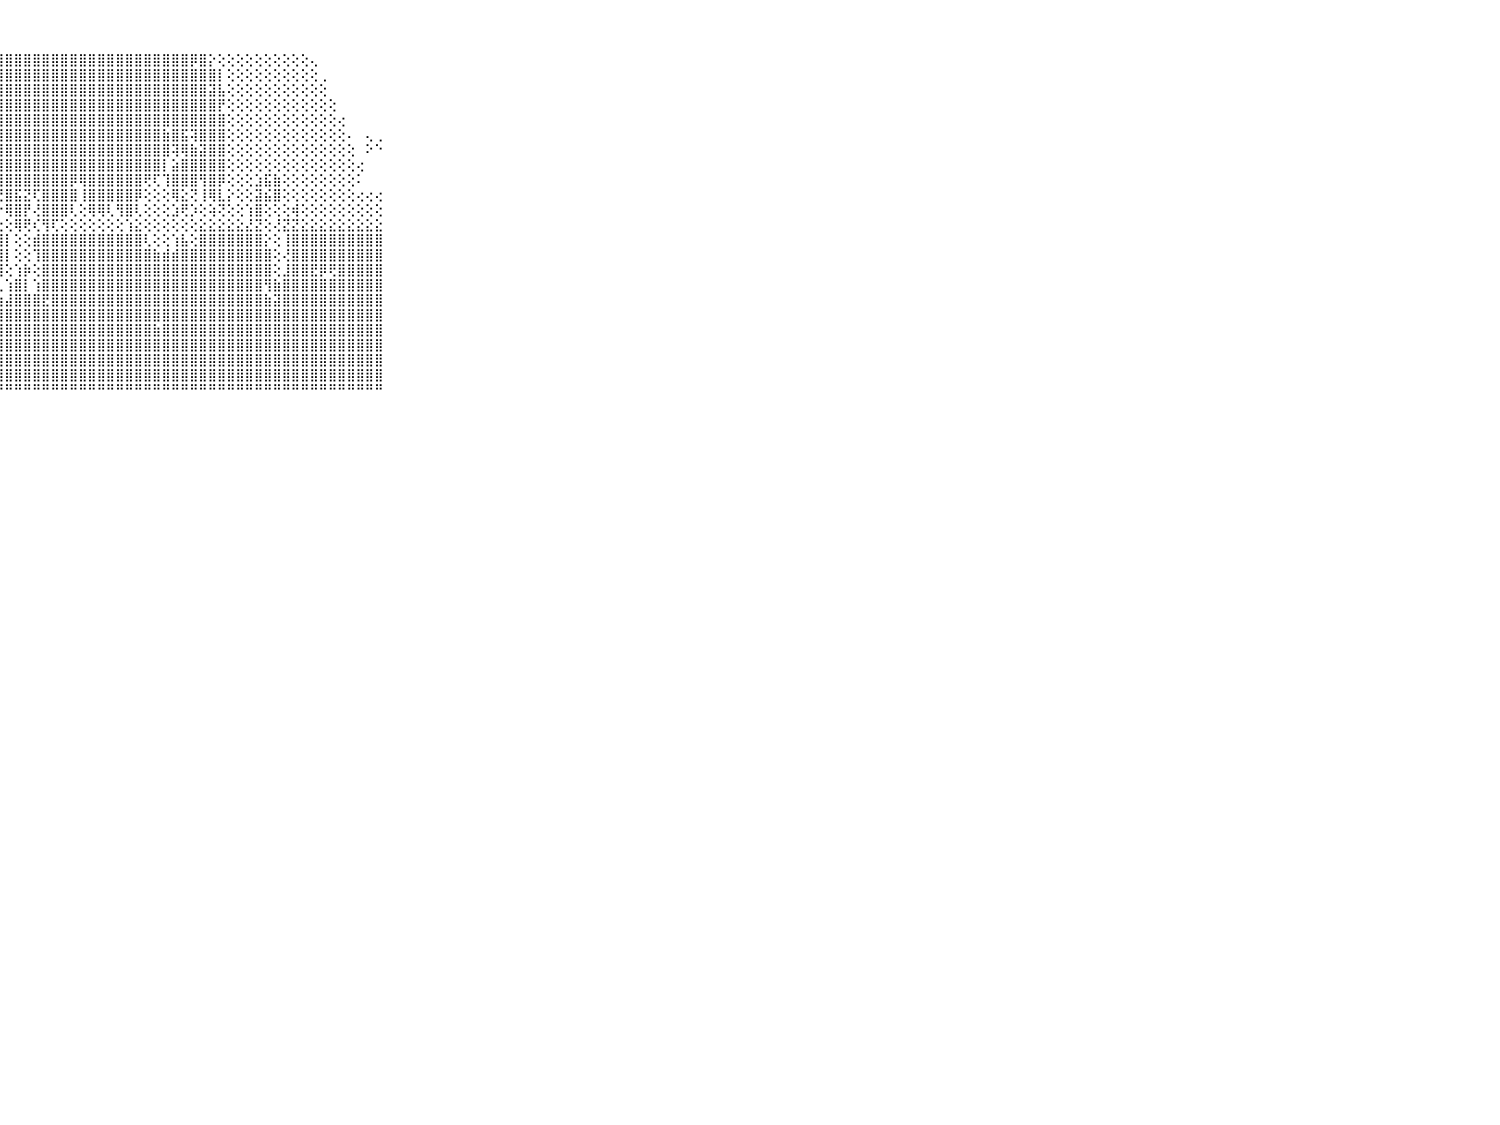

⠀⠀⠀⠀⠀⠀⠀⠀⠀⠀⠀⣿⣿⣿⣿⣿⣿⣿⣿⣿⣿⣿⣿⣿⣿⣿⣿⣿⣿⣿⣿⣿⣿⣿⣿⣿⣿⣿⣿⣿⣿⣿⣿⣿⣿⣿⣿⣿⡿⣿⡕⢕⢕⢕⢕⢕⢕⢕⢕⢕⢕⢄⠀⠀⠀⠀⠀⠀⠀⠀⠀⠀⠀⠀⠀⠀⠀⠀⠀⠀⠀
⠀⠀⠀⠀⠀⠀⠀⠀⠀⠀⠀⣿⣿⣿⣿⣿⣿⣿⣿⣿⣿⣿⣿⣿⣿⣿⣿⣿⣿⣿⣿⣿⣿⣿⣿⣿⣿⣿⣿⣿⣿⣿⣿⣿⣿⣿⣿⣿⣿⣿⣿⡇⢕⢕⢕⢕⢕⢕⢕⢕⢕⢕⢀⠀⠀⠀⠀⠀⠀⠀⠀⠀⠀⠀⠀⠀⠀⠀⠀⠀⠀
⠀⠀⠀⠀⠀⠀⠀⠀⠀⠀⠀⣿⣿⣿⣿⣿⣿⣿⣿⣿⣿⣿⣿⣿⣿⣿⣿⣿⣿⣿⣿⣿⣿⣿⣿⣿⣿⣿⣿⣿⣿⣿⣿⣿⣿⣿⣿⣿⣿⣿⣽⣧⢕⢕⢕⢕⢕⢕⢕⢕⢕⢕⢕⠀⠀⠀⠀⠀⠀⠀⠀⠀⠀⠀⠀⠀⠀⠀⠀⠀⠀
⠀⠀⠀⠀⠀⠀⠀⠀⠀⠀⠀⣿⣿⣿⣿⣿⣿⣿⣿⣿⣿⣿⣿⣿⣿⣿⣿⣿⣿⣿⣿⣿⣿⣿⣿⣿⣿⣿⣿⣿⣿⣿⣿⣿⣿⣿⣿⣿⣿⣿⣿⡟⢕⢕⢕⢕⢕⢕⢕⢕⢕⢕⢕⢕⠀⠀⠀⠀⠀⠀⠀⠀⠀⠀⠀⠀⠀⠀⠀⠀⠀
⠀⠀⠀⠀⠀⠀⠀⠀⠀⠀⠀⣿⣿⣿⣿⣿⣿⣿⣿⣿⣿⣿⣿⣿⣿⣿⣿⣿⣿⣿⣿⣿⣿⣿⣿⣿⣿⣿⣿⣿⣿⣿⣿⣿⣿⣿⣿⣿⣿⣿⣿⣿⢕⢕⢕⢕⢕⢕⢕⢕⢕⢕⢕⢕⢔⠀⠀⠀⠀⠀⠀⠀⠀⠀⠀⠀⠀⠀⠀⠀⠀
⠀⠀⠀⠀⠀⠀⠀⠀⠀⠀⠀⣿⣿⣿⣿⣿⣿⣿⣿⣿⣿⣿⣿⣿⣿⣿⣿⣿⣿⣿⣿⣿⣿⣿⣿⣿⣿⣿⣿⣿⣿⣿⣿⣿⣿⣷⣿⣯⢽⣿⣿⣿⢕⢕⢕⢕⢕⢕⢕⢕⢕⢕⢕⢕⢕⠄⠀⢄⢀⠀⠀⠀⠀⠀⠀⠀⠀⠀⠀⠀⠀
⠀⠀⠀⠀⠀⠀⠀⠀⠀⠀⠀⣿⣿⣿⣿⣿⣿⣿⣿⣿⣿⣿⣿⣿⣿⣿⣿⣿⣿⣿⣿⣿⣿⣿⣿⣿⣿⣿⣿⣿⣿⣿⣿⣿⣿⣿⢽⢿⣷⣽⣿⣿⢕⢕⢕⢕⢕⢕⢕⢕⢕⢕⢕⢕⢕⢕⠀⠕⠑⠀⠀⠀⠀⠀⠀⠀⠀⠀⠀⠀⠀
⠀⠀⠀⠀⠀⠀⠀⠀⠀⠀⠀⣿⣿⣿⣿⣿⣿⣿⣿⣿⣿⣿⣿⣿⣿⣿⣿⣿⣿⣿⣿⣿⣿⣿⣿⣿⣿⣿⣿⣿⣿⣿⣿⣿⣿⡇⣵⣿⣿⣿⣿⣿⢕⢕⢕⢕⢕⢕⢕⢕⢕⢕⢕⢕⢕⢕⢔⠀⠀⠀⠀⠀⠀⠀⠀⠀⠀⠀⠀⠀⠀
⠀⠀⠀⠀⠀⠀⠀⠀⠀⠀⠀⣿⣿⣿⣿⣿⣿⣿⣿⣿⣿⣿⣿⢿⣿⣿⣿⣿⣿⣿⣿⣿⣿⣿⣿⡿⢿⣿⣿⣿⣿⣿⣿⢟⢏⢹⣿⣿⣿⢻⣿⡿⢕⢕⢕⣱⣯⣷⢕⢕⢕⢕⢕⢕⢕⢕⠅⠀⠀⠀⠀⠀⠀⠀⠀⠀⠀⠀⠀⠀⠀
⠀⠀⠀⠀⠀⠀⠀⠀⠀⠀⠀⣿⣿⣿⣿⣿⣿⣿⣿⣿⣿⣿⣿⢹⣿⣿⣿⣟⣿⣯⣝⢏⣿⣿⣿⣿⢸⣿⣿⣿⣿⣿⡿⢕⢕⢕⢿⣕⢝⢸⢿⣇⡕⢕⢕⣽⣮⣿⢕⢕⢕⢕⢕⢕⢕⢕⢔⢔⢔⠀⠀⠀⠀⠀⠀⠀⠀⠀⠀⠀⠀
⠀⠀⠀⠀⠀⠀⠀⠀⠀⠀⠀⣿⣿⡕⣿⣿⣿⣿⢿⣿⣿⣿⡏⢸⣿⣿⣿⡗⢿⣿⡟⢜⣿⣿⣿⢇⢕⢿⢿⢇⢻⣿⢇⢕⢕⢕⣱⢟⡱⢕⢵⢝⢕⢕⢱⣿⢕⢕⢕⢾⢕⢕⢕⢕⢕⢕⢕⢕⢕⠀⠀⠀⠀⠀⠀⠀⠀⠀⠀⠀⠀
⠀⠀⠀⠀⠀⠀⠀⠀⠀⠀⠀⢕⢕⢕⢕⢕⢕⢕⢕⢕⢕⢕⢕⢕⢕⢕⢕⢕⢕⢿⢟⢎⢻⢏⢕⢕⢕⢕⢕⢕⢕⢱⣕⢕⢕⢕⢕⢕⢕⣕⣕⣕⣕⣕⣜⣝⢕⢜⣝⣝⣕⣕⣕⣕⣕⣕⣕⣕⣕⠀⠀⠀⠀⠀⠀⠀⠀⠀⠀⠀⠀
⠀⠀⠀⠀⠀⠀⠀⠀⠀⠀⠀⣷⣷⣷⣿⣿⣿⣿⣷⣷⣷⣷⣿⣿⣿⣿⣿⣿⡇⢕⢕⣾⣿⣿⣿⣿⣿⣿⣿⣿⣿⣿⣿⢇⢕⢕⢱⣧⢕⣿⣿⣿⣿⣿⣿⣿⡕⢕⢸⣿⣿⣿⣿⣿⣿⣿⣿⣿⣿⠀⠀⠀⠀⠀⠀⠀⠀⠀⠀⠀⠀
⠀⠀⠀⠀⠀⠀⠀⠀⠀⠀⠀⣿⣿⣿⣿⣿⣿⣿⣿⣿⣿⣿⣿⣿⣿⣿⣿⣿⡇⢕⢕⢹⣿⣿⣿⣿⣿⣿⣿⣿⣿⣿⣿⣿⣷⣾⣾⣿⣿⣿⣿⣿⣿⣿⣿⣿⣿⢕⢜⣿⣿⣿⣿⣿⣿⣿⣿⣿⣿⠀⠀⠀⠀⠀⠀⠀⠀⠀⠀⠀⠀
⠀⠀⠀⠀⠀⠀⠀⠀⠀⠀⠀⣿⣿⣿⣿⣿⣿⣿⣿⣿⣿⣿⣿⣿⣿⣿⣿⣿⢕⢱⡷⢕⣿⣿⣿⣿⣿⣿⣿⣿⣿⣿⣿⣿⣿⣿⣿⣿⣿⣿⣿⣿⣿⣿⣿⣿⣿⢕⣸⣿⣿⣟⡿⢟⣿⣿⣿⣿⣿⠀⠀⠀⠀⠀⠀⠀⠀⠀⠀⠀⠀
⠀⠀⠀⠀⠀⠀⠀⠀⠀⠀⠀⣿⣿⣿⣿⣿⣿⣿⣿⣿⣿⣿⣿⣿⣿⣿⣿⢇⢱⣿⡇⢱⣿⣿⣿⣿⣿⣿⣿⣿⣿⣿⣿⣿⣿⣿⣿⣿⣿⣿⣿⣿⣿⣿⣿⣿⢻⣷⣿⣿⣿⣿⣿⣿⣿⣿⣿⣿⣿⠀⠀⠀⠀⠀⠀⠀⠀⠀⠀⠀⠀
⠀⠀⠀⠀⠀⠀⠀⠀⠀⠀⠀⣿⣿⣿⣿⣿⣿⣿⣿⣿⣿⣿⣿⣿⣿⣿⣿⣵⣼⣿⣿⣿⣟⣿⣿⣿⣿⣿⣿⣿⣿⣿⣿⣿⣿⣿⣿⣿⣿⣿⣿⣿⣿⣿⣿⣿⣷⣽⣿⣿⣿⣿⣿⣿⣿⣿⣿⣿⣿⠀⠀⠀⠀⠀⠀⠀⠀⠀⠀⠀⠀
⠀⠀⠀⠀⠀⠀⠀⠀⠀⠀⠀⣿⣿⣿⣿⣿⣿⣿⣿⣿⣿⣿⣿⣿⣿⣿⣿⣿⣿⣿⣿⣿⣿⣿⣿⣿⣿⣿⣿⣿⣿⣿⣿⣿⣿⣿⣿⣿⣿⣿⣿⣿⣿⣿⣿⣿⣿⣿⣿⣿⣿⣿⣿⣿⣿⣿⣿⣿⣿⠀⠀⠀⠀⠀⠀⠀⠀⠀⠀⠀⠀
⠀⠀⠀⠀⠀⠀⠀⠀⠀⠀⠀⣿⣿⣿⣿⣿⣿⣿⣿⣿⣿⣿⣿⣿⣿⣿⣿⣿⣿⣿⣿⣿⣿⣿⣿⣿⣿⣿⣿⣿⣿⣿⣿⣿⣷⣿⣿⣿⣿⣿⣿⣿⣿⣿⣿⣿⣿⣿⣿⣿⣿⣿⣿⣿⣿⣿⣿⣿⣿⠀⠀⠀⠀⠀⠀⠀⠀⠀⠀⠀⠀
⠀⠀⠀⠀⠀⠀⠀⠀⠀⠀⠀⣿⣿⣿⣿⣿⣿⣿⣿⣿⣿⣿⣿⣿⣿⣿⣿⣿⣿⣿⣿⣿⣿⣿⣿⣿⣿⣿⣿⣿⣿⣿⣿⣿⣿⣿⣿⣿⣿⣿⣿⣿⣿⣿⣿⣿⣿⣿⣿⣿⣿⣿⣿⣿⣿⣿⣿⣿⣿⠀⠀⠀⠀⠀⠀⠀⠀⠀⠀⠀⠀
⠀⠀⠀⠀⠀⠀⠀⠀⠀⠀⠀⣿⣿⣿⣿⣿⣿⣿⣿⣿⣿⣿⣿⣿⣿⣿⣿⣿⣿⣿⣿⣿⣿⣿⣿⣿⣿⣿⣿⣿⣿⣿⣿⣿⣿⣿⣿⣿⣿⣿⣿⣿⣿⣿⣿⣿⣿⣿⣿⣿⣿⣿⣿⣿⣿⣿⣿⣿⣿⠀⠀⠀⠀⠀⠀⠀⠀⠀⠀⠀⠀
⠀⠀⠀⠀⠀⠀⠀⠀⠀⠀⠀⣿⣿⣿⣿⣿⣿⣿⣿⣿⣿⣿⣿⣿⣿⣿⣿⣿⣿⣿⣿⣿⣿⣿⣿⣿⣿⣿⣿⣿⣿⣿⣿⣿⣿⣿⣿⣿⣿⣿⣿⣿⣿⣿⣿⣿⣿⣿⣿⣿⣿⣿⣿⣿⣿⣿⣿⣿⣿⠀⠀⠀⠀⠀⠀⠀⠀⠀⠀⠀⠀
⠀⠀⠀⠀⠀⠀⠀⠀⠀⠀⠀⠛⠛⠛⠛⠛⠛⠛⠛⠛⠛⠛⠛⠛⠛⠛⠛⠛⠛⠛⠛⠛⠛⠛⠛⠛⠛⠛⠛⠛⠛⠛⠛⠛⠛⠛⠛⠛⠛⠛⠛⠛⠛⠛⠛⠛⠛⠛⠛⠛⠛⠛⠛⠛⠛⠛⠛⠛⠛⠀⠀⠀⠀⠀⠀⠀⠀⠀⠀⠀⠀